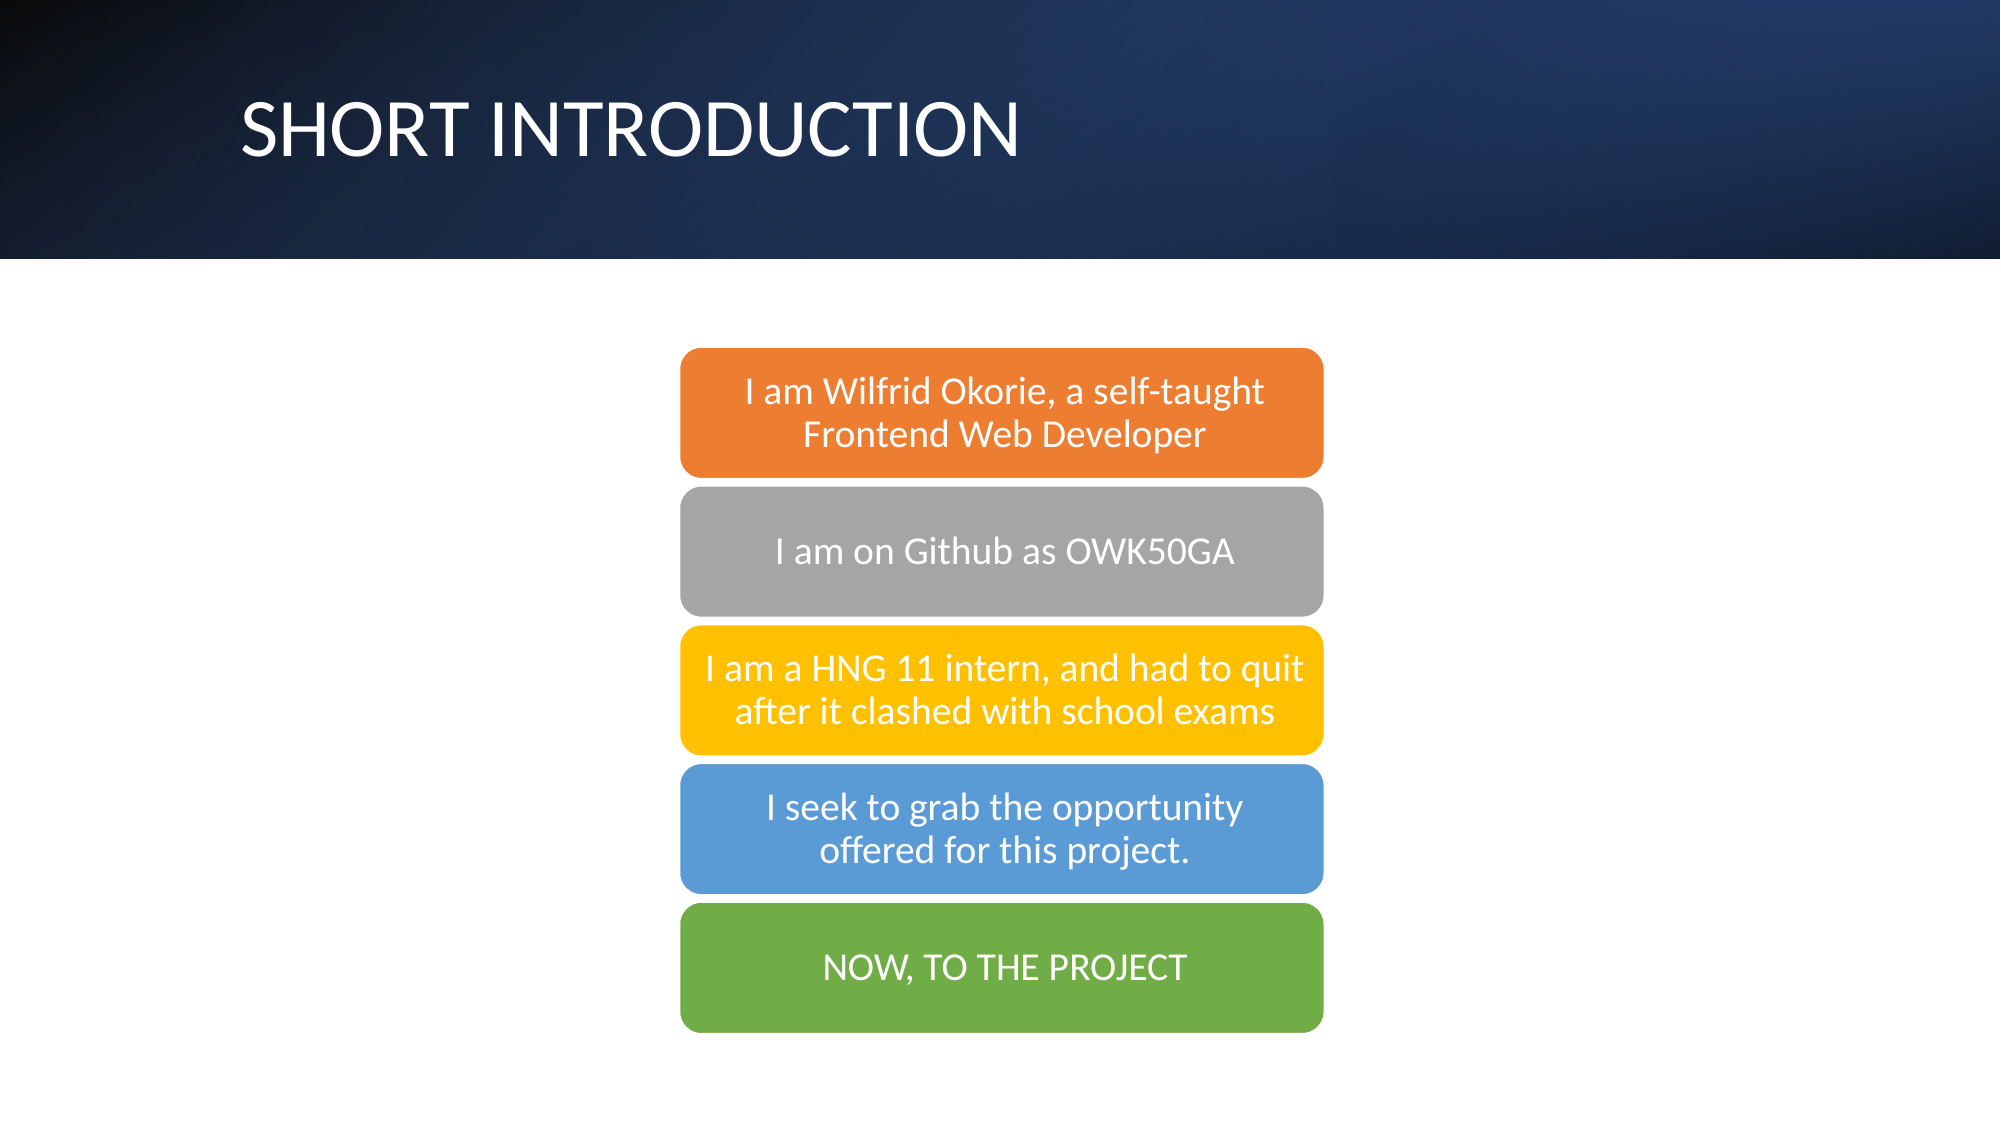

# SHORT INTRODUCTION
I am Wilfrid Okorie, a self-taught Frontend Web Developer
I am on Github as OWK50GA
I am a HNG 11 intern, and had to quit after it clashed with school exams
I seek to grab the opportunity offered for this project.
NOW, TO THE PROJECT